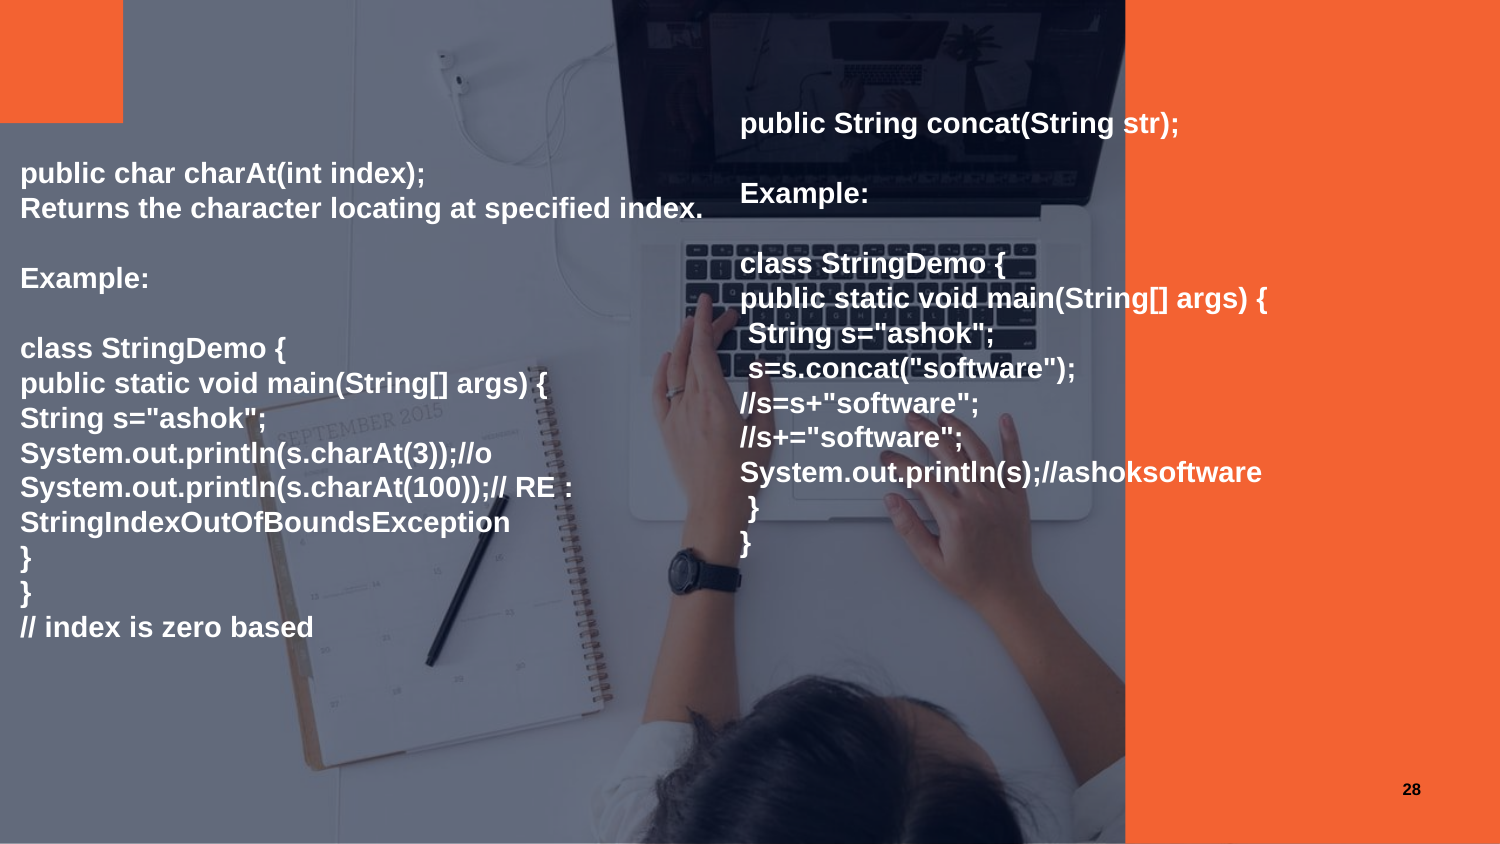

public String concat(String str);

Example:

class StringDemo {
public static void main(String[] args) {
 String s="ashok";
 s=s.concat("software");
//s=s+"software";
//s+="software";
System.out.println(s);//ashoksoftware
 }
}
public char charAt(int index);
Returns the character locating at specified index.

Example:

class StringDemo {
public static void main(String[] args) {
String s="ashok";
System.out.println(s.charAt(3));//o
System.out.println(s.charAt(100));// RE :
StringIndexOutOfBoundsException
}
}
// index is zero based
28